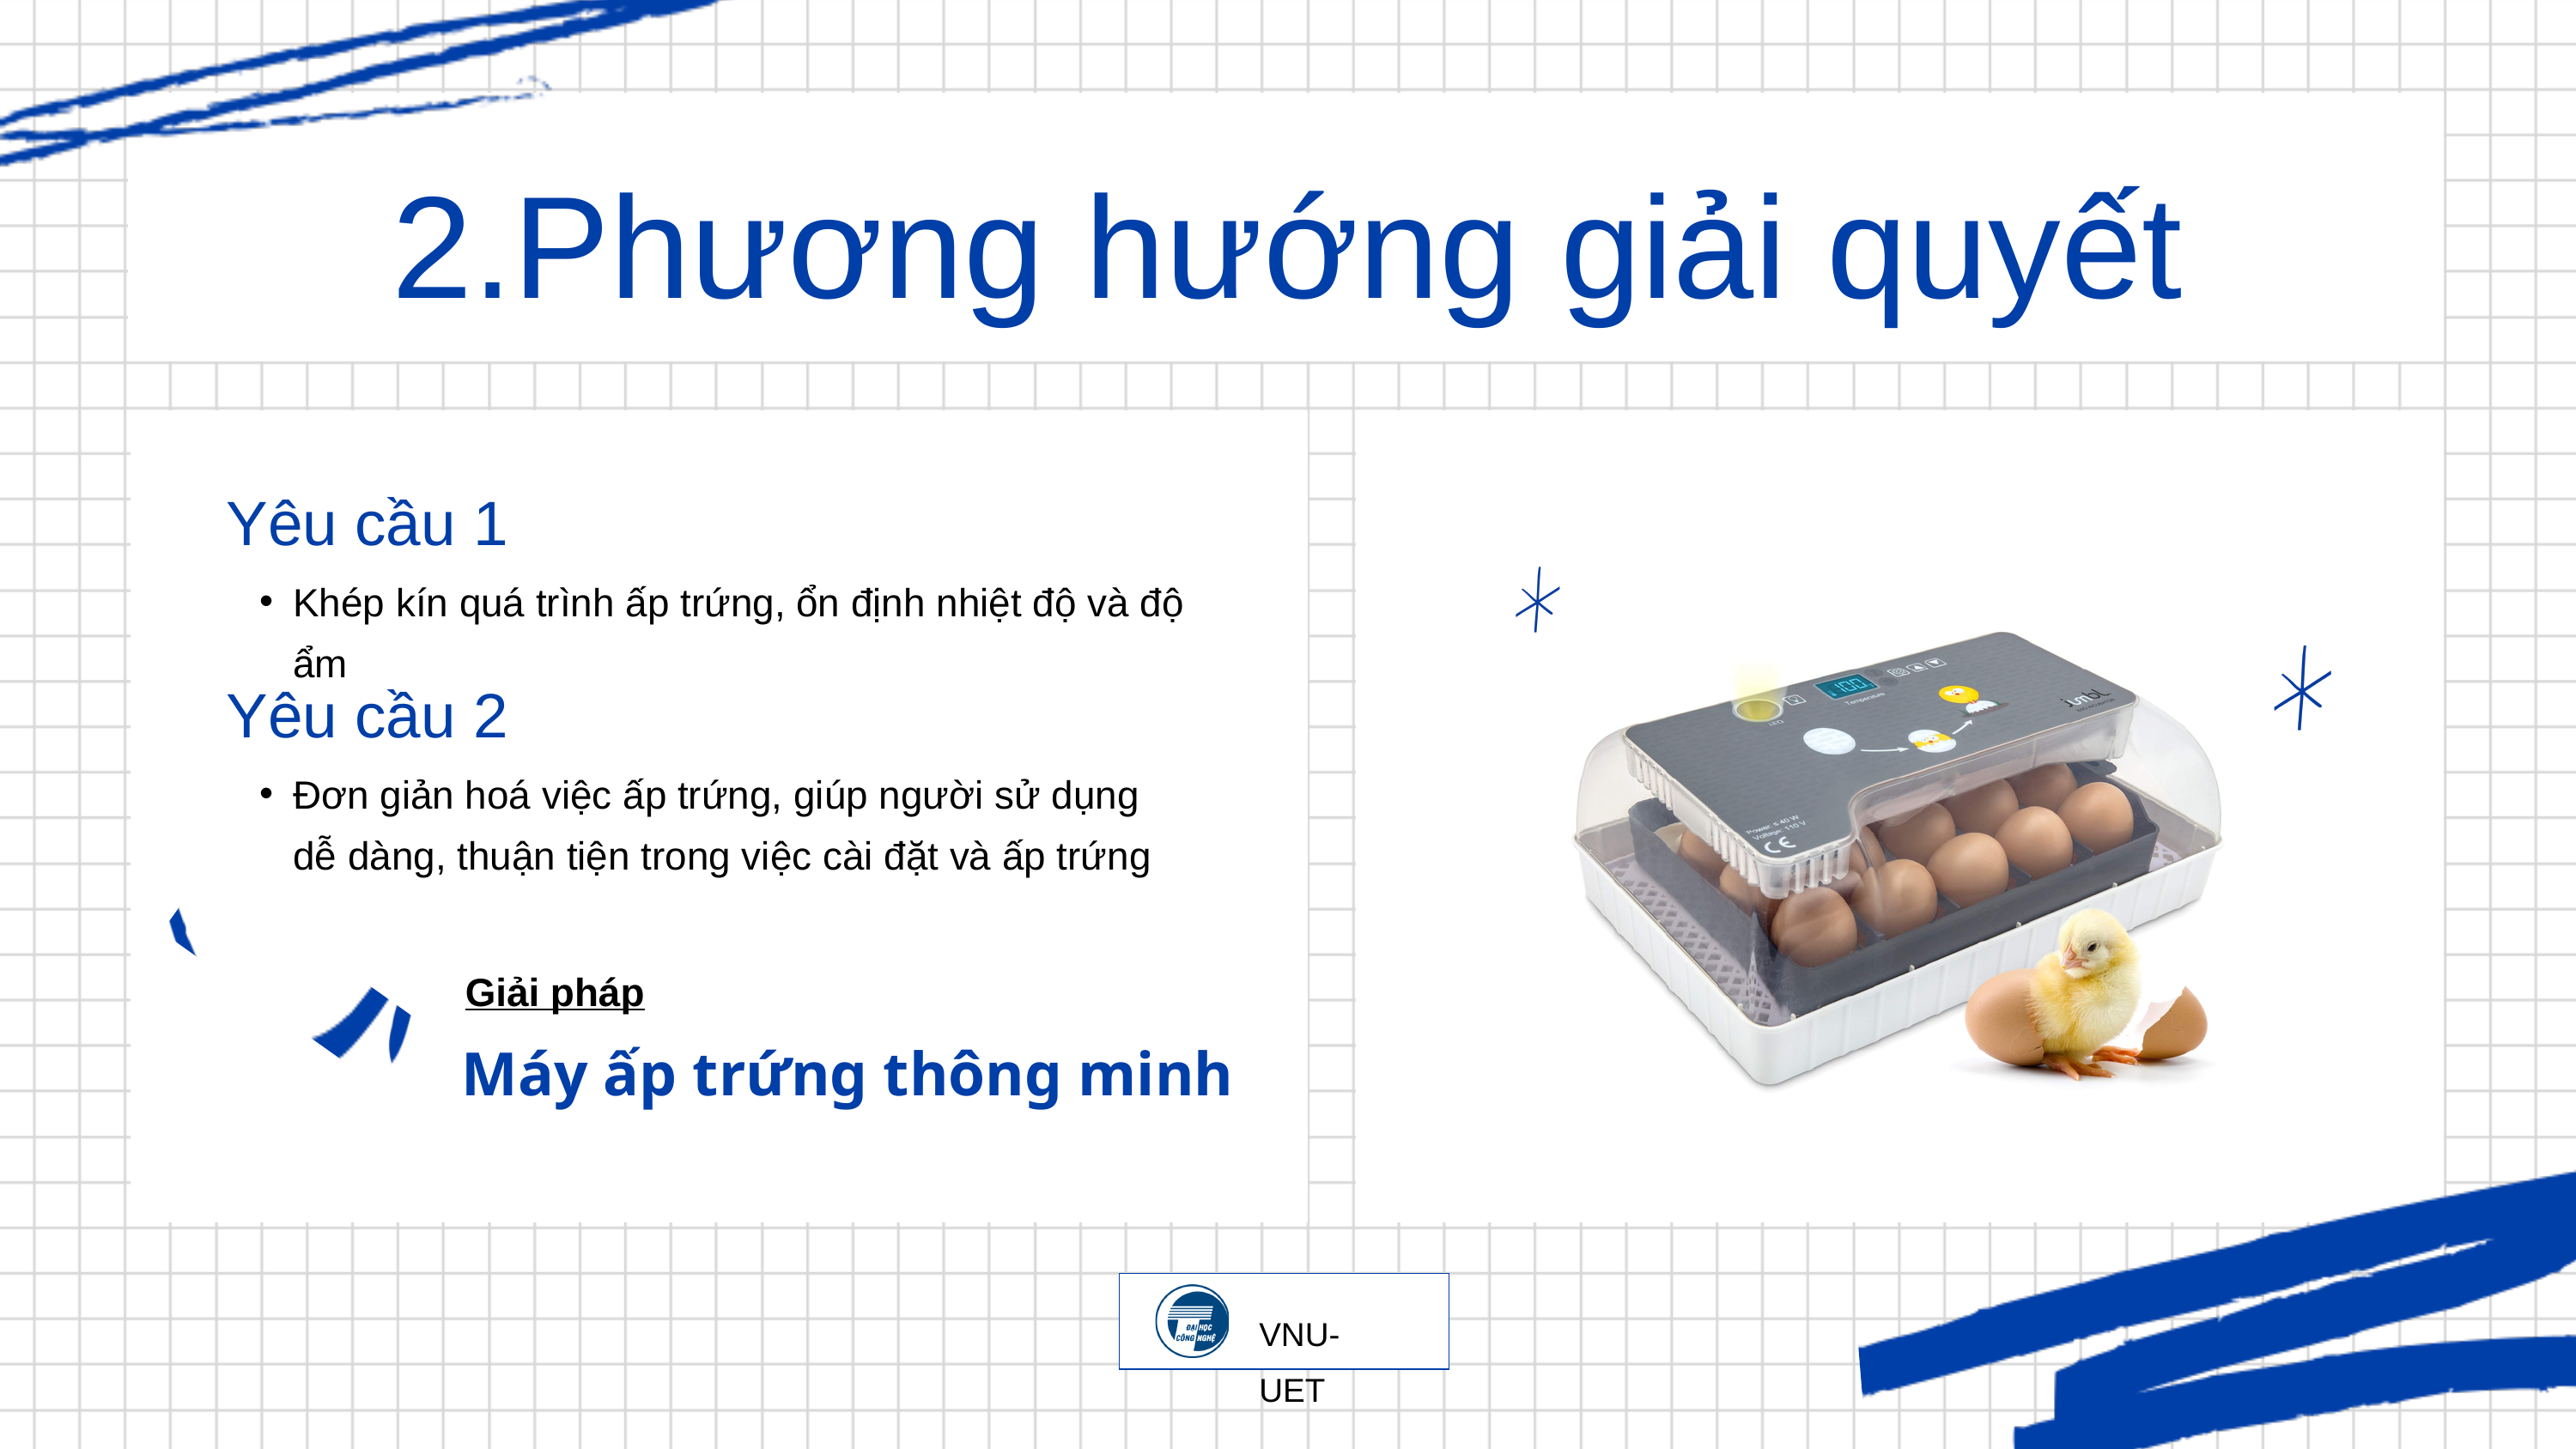

2.Phương hướng giải quyết

Yêu cầu 1

Khép kín quá trình ấp trứng, ổn định nhiệt độ và độ ẩm

Yêu cầu 2
Đơn giản hoá việc ấp trứng, giúp người sử dụng dễ dàng, thuận tiện trong việc cài đặt và ấp trứng

Giải pháp
Máy ấp trứng thông minh

VNU-UET